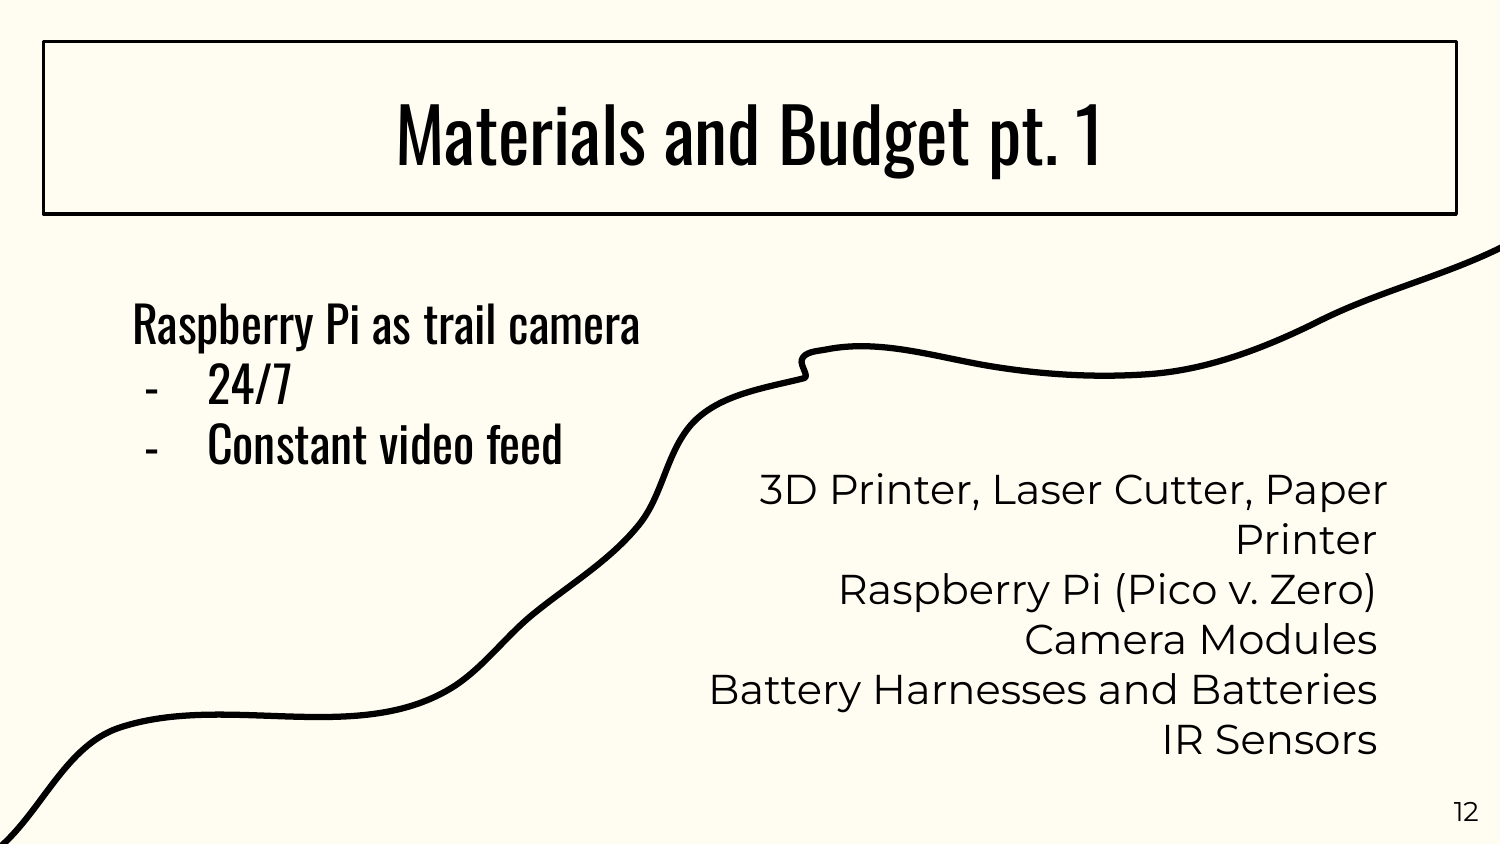

# Materials and Budget pt. 1

Raspberry Pi as trail camera
24/7
Constant video feed
3D Printer, Laser Cutter, Paper Printer
Raspberry Pi (Pico v. Zero)
Camera Modules
Battery Harnesses and Batteries
IR Sensors
12